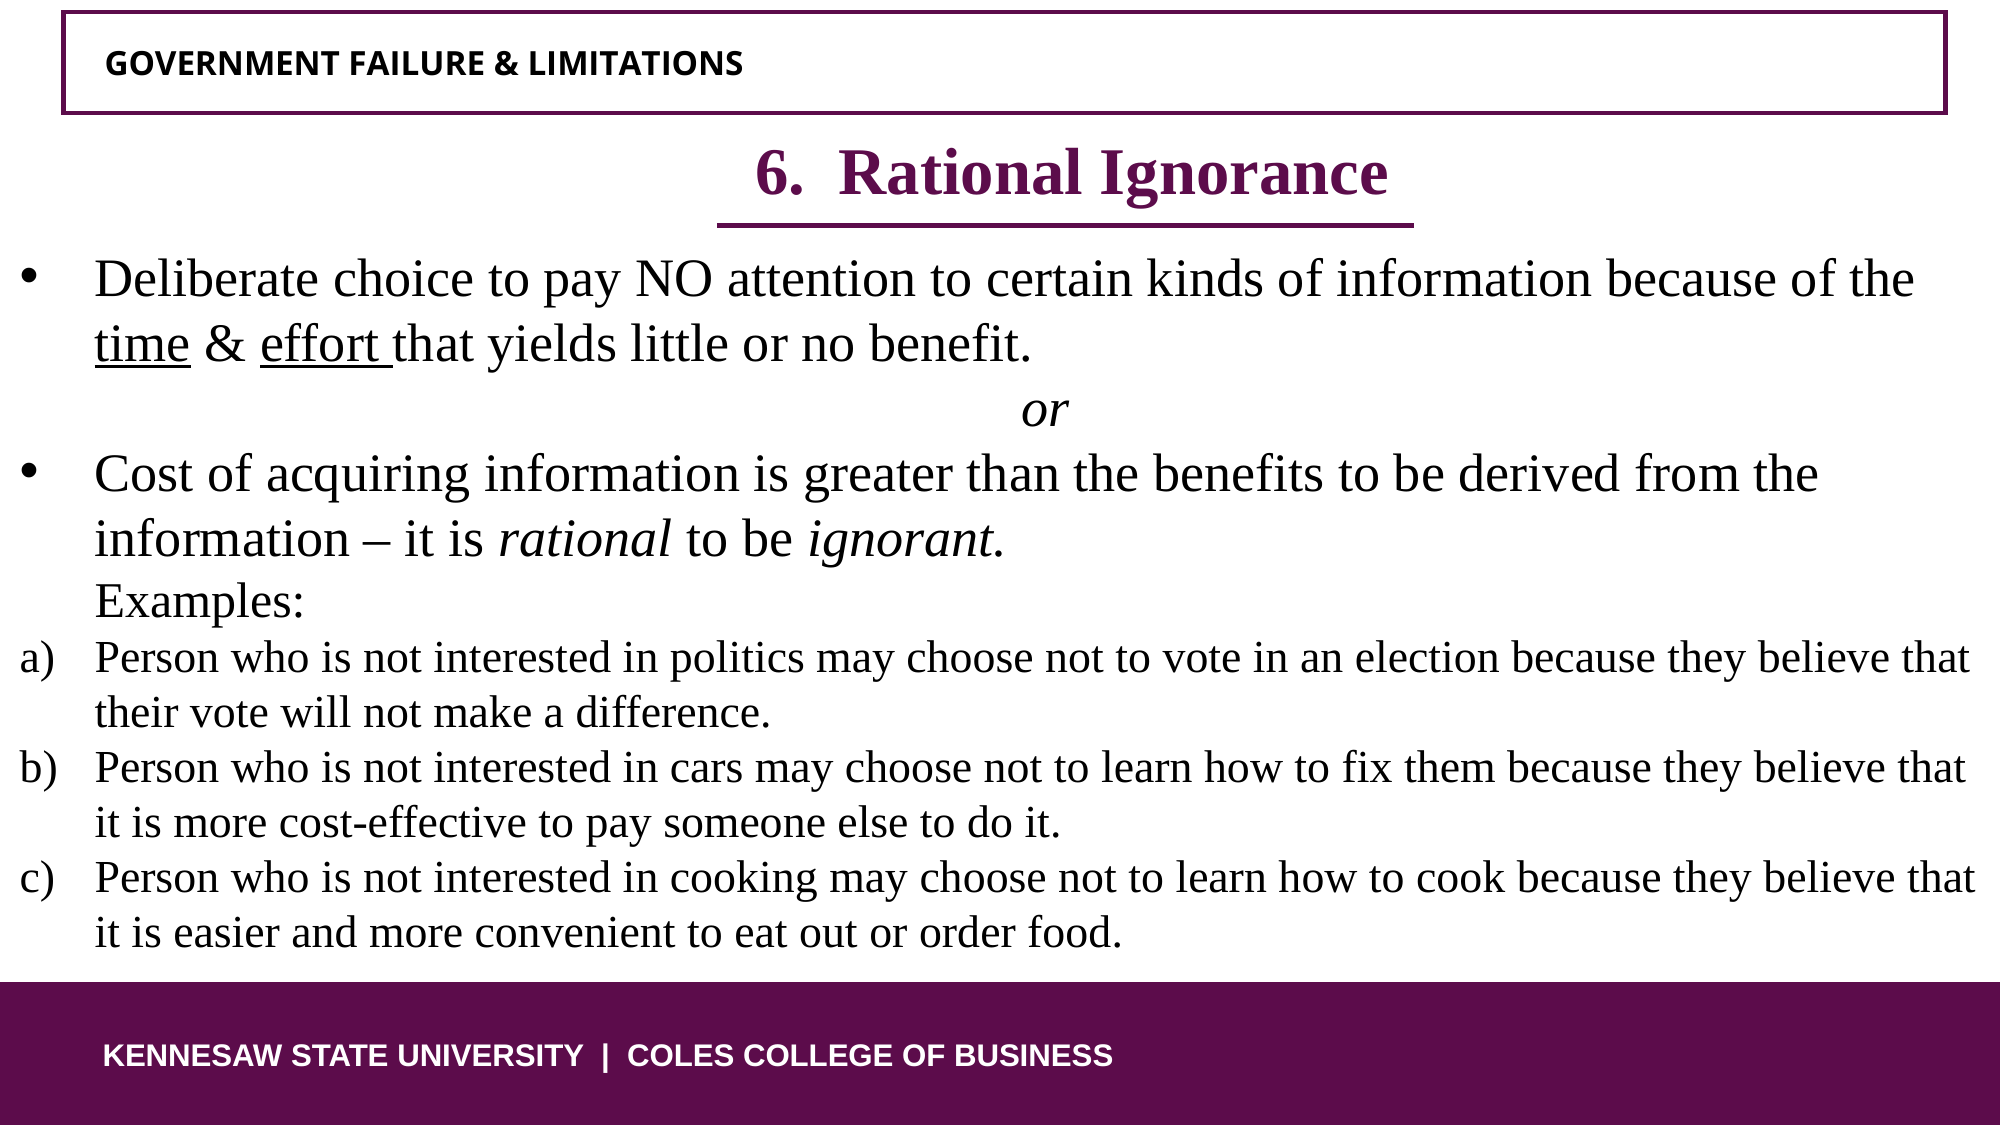

GOVERNMENT FAILURE & LIMITATIONS
6.  Rational Ignorance
Deliberate choice to pay NO attention to certain kinds of information because of the time & effort that yields little or no benefit.
or
Cost of acquiring information is greater than the benefits to be derived from the information – it is rational to be ignorant.
	Examples:
Person who is not interested in politics may choose not to vote in an election because they believe that their vote will not make a difference.
Person who is not interested in cars may choose not to learn how to fix them because they believe that it is more cost-effective to pay someone else to do it.
Person who is not interested in cooking may choose not to learn how to cook because they believe that it is easier and more convenient to eat out or order food.

          KENNESAW STATE UNIVERSITY  |  COLES COLLEGE OF BUSINESS